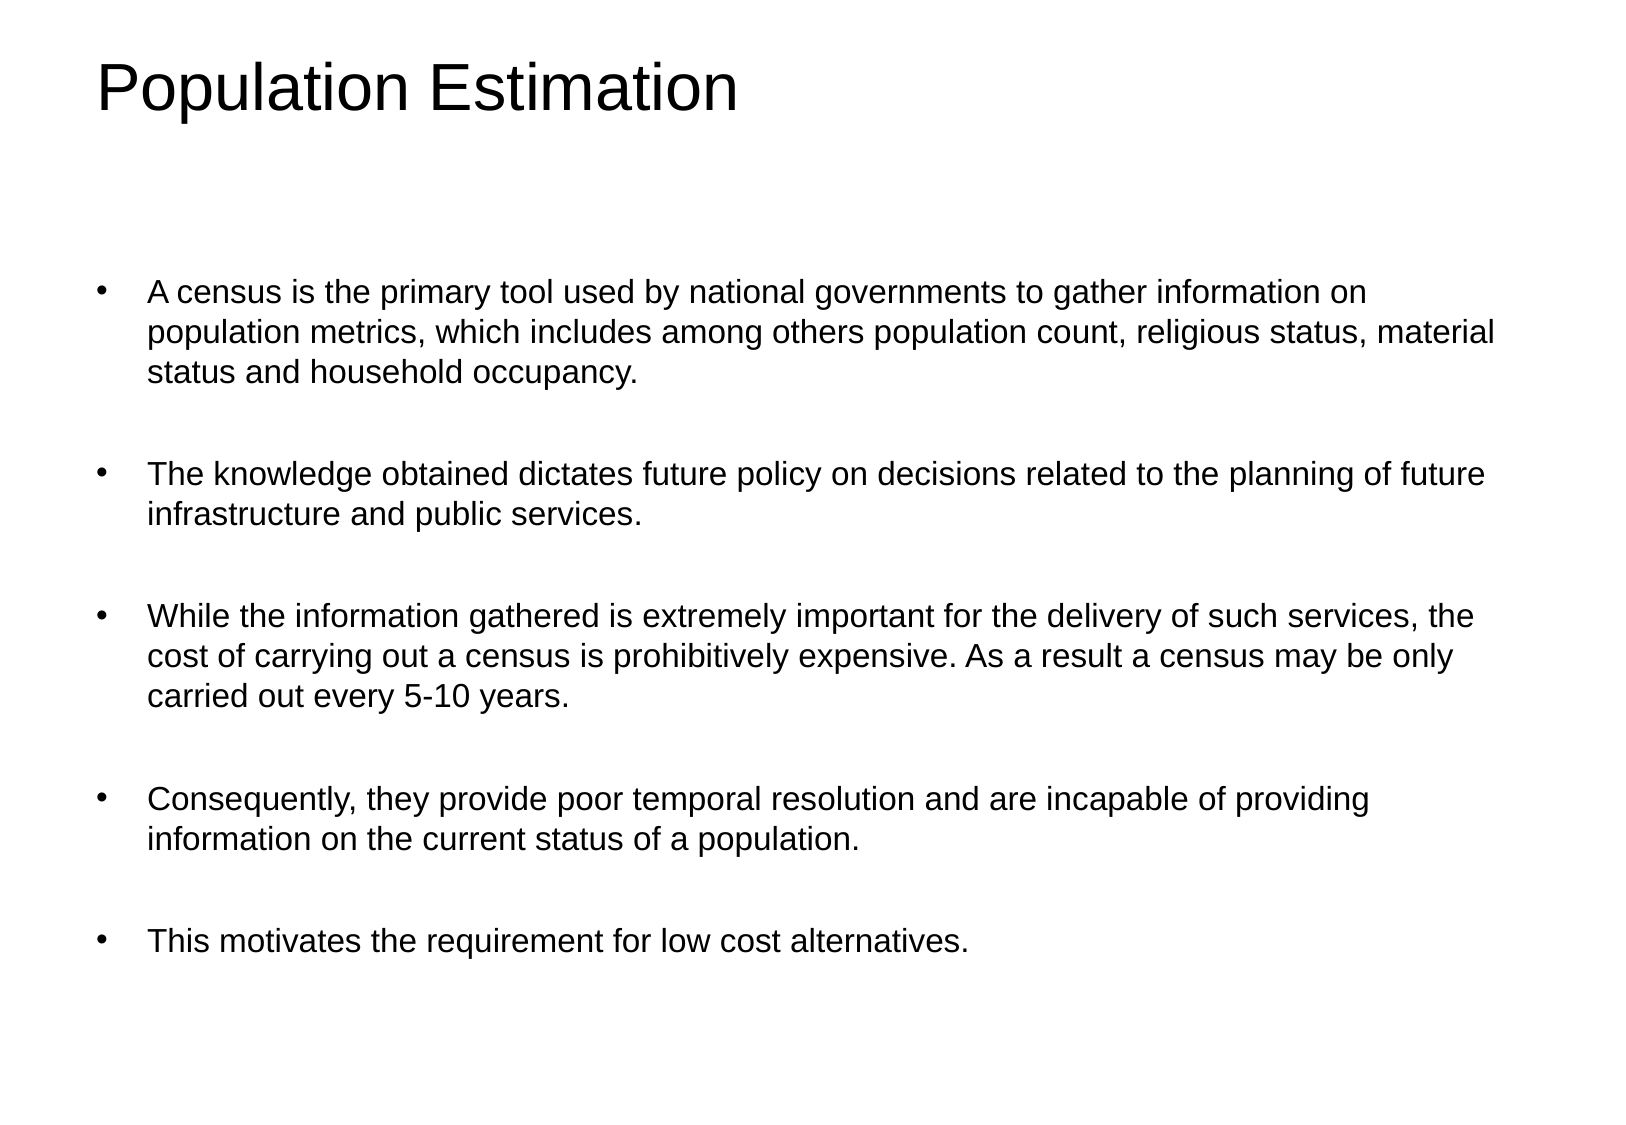

# Population Estimation
A census is the primary tool used by national governments to gather information on population metrics, which includes among others population count, religious status, material status and household occupancy.

The knowledge obtained dictates future policy on decisions related to the planning of future infrastructure and public services.

While the information gathered is extremely important for the delivery of such services, the cost of carrying out a census is prohibitively expensive. As a result a census may be only carried out every 5-10 years.

Consequently, they provide poor temporal resolution and are incapable of providing information on the current status of a population.

This motivates the requirement for low cost alternatives.